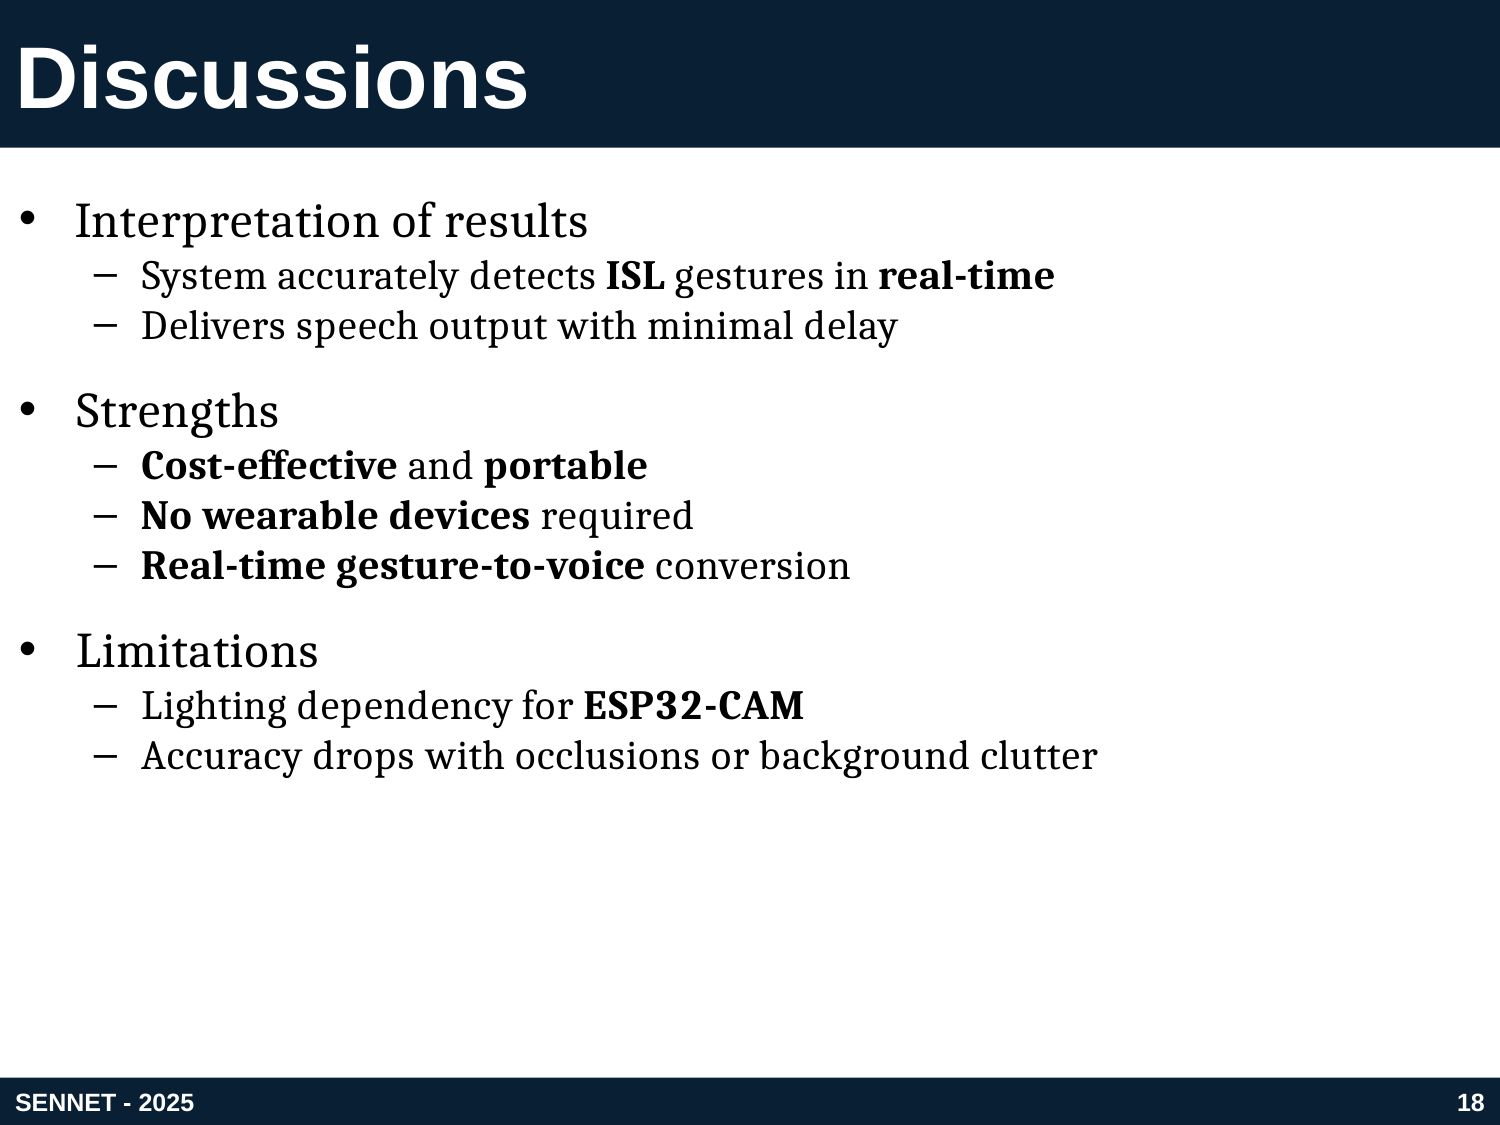

# Discussions
Interpretation of results
System accurately detects ISL gestures in real-time
Delivers speech output with minimal delay
Strengths
Cost-effective and portable
No wearable devices required
Real-time gesture-to-voice conversion
Limitations
Lighting dependency for ESP32-CAM
Accuracy drops with occlusions or background clutter

SENNET - 2025
18